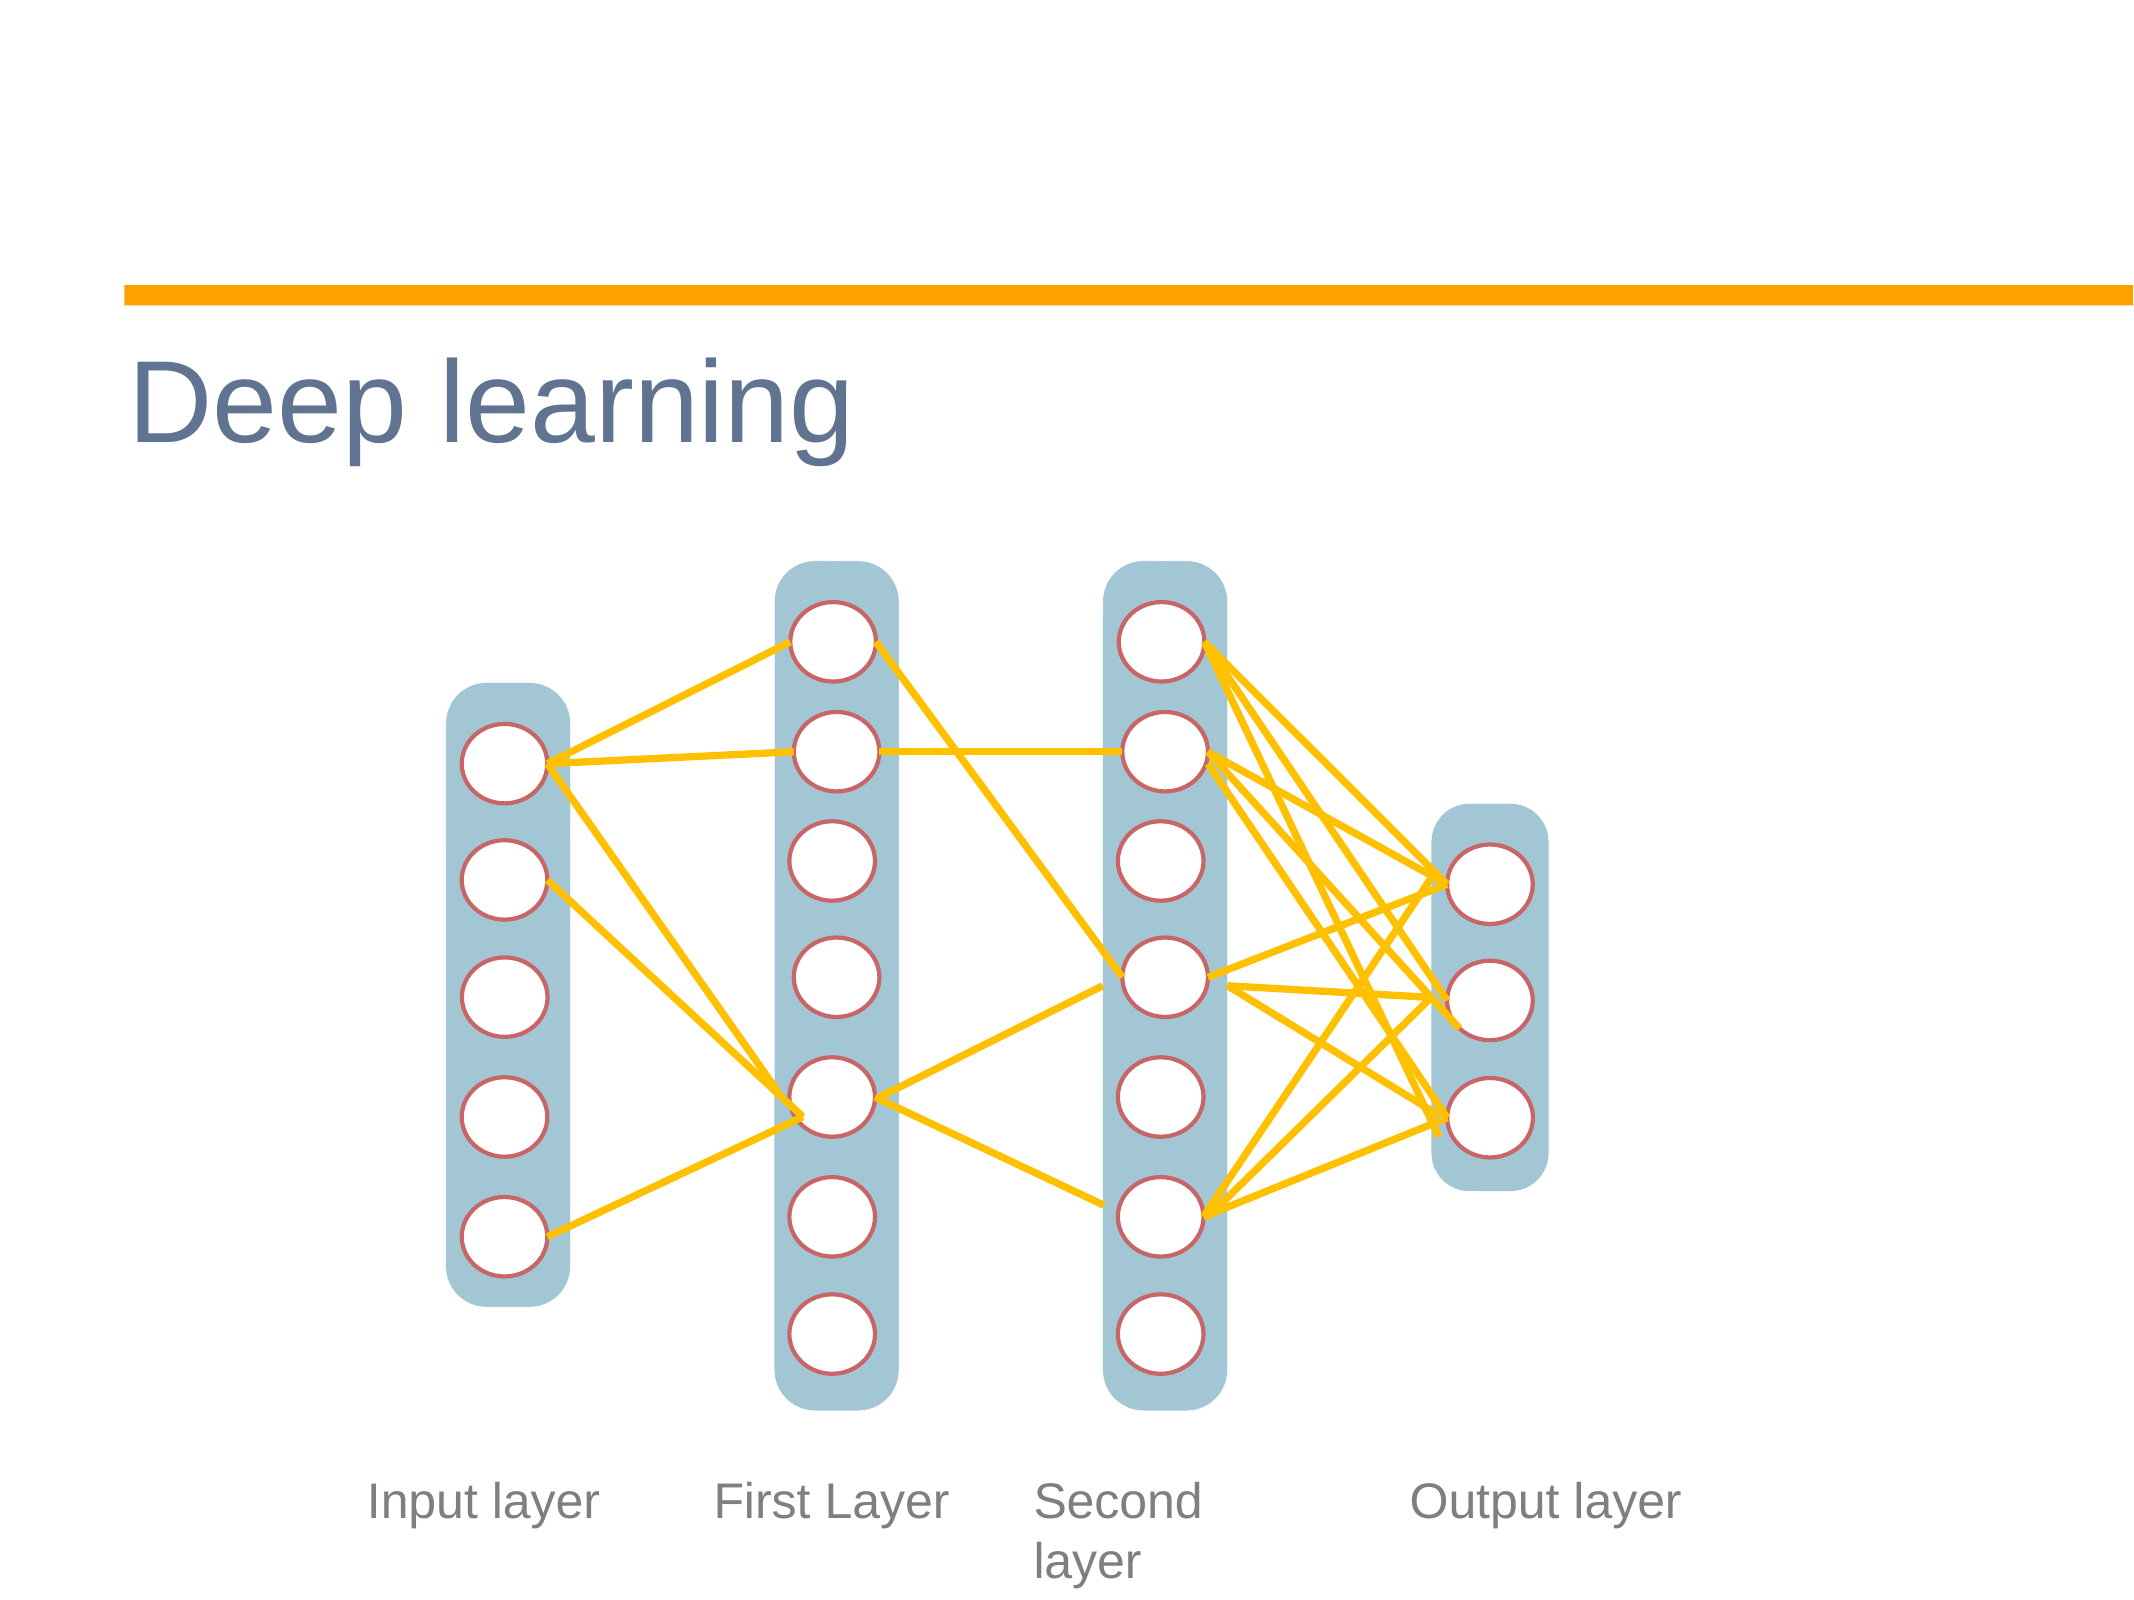

Deep learning

Input layer
First Layer
Second layer
Output layer